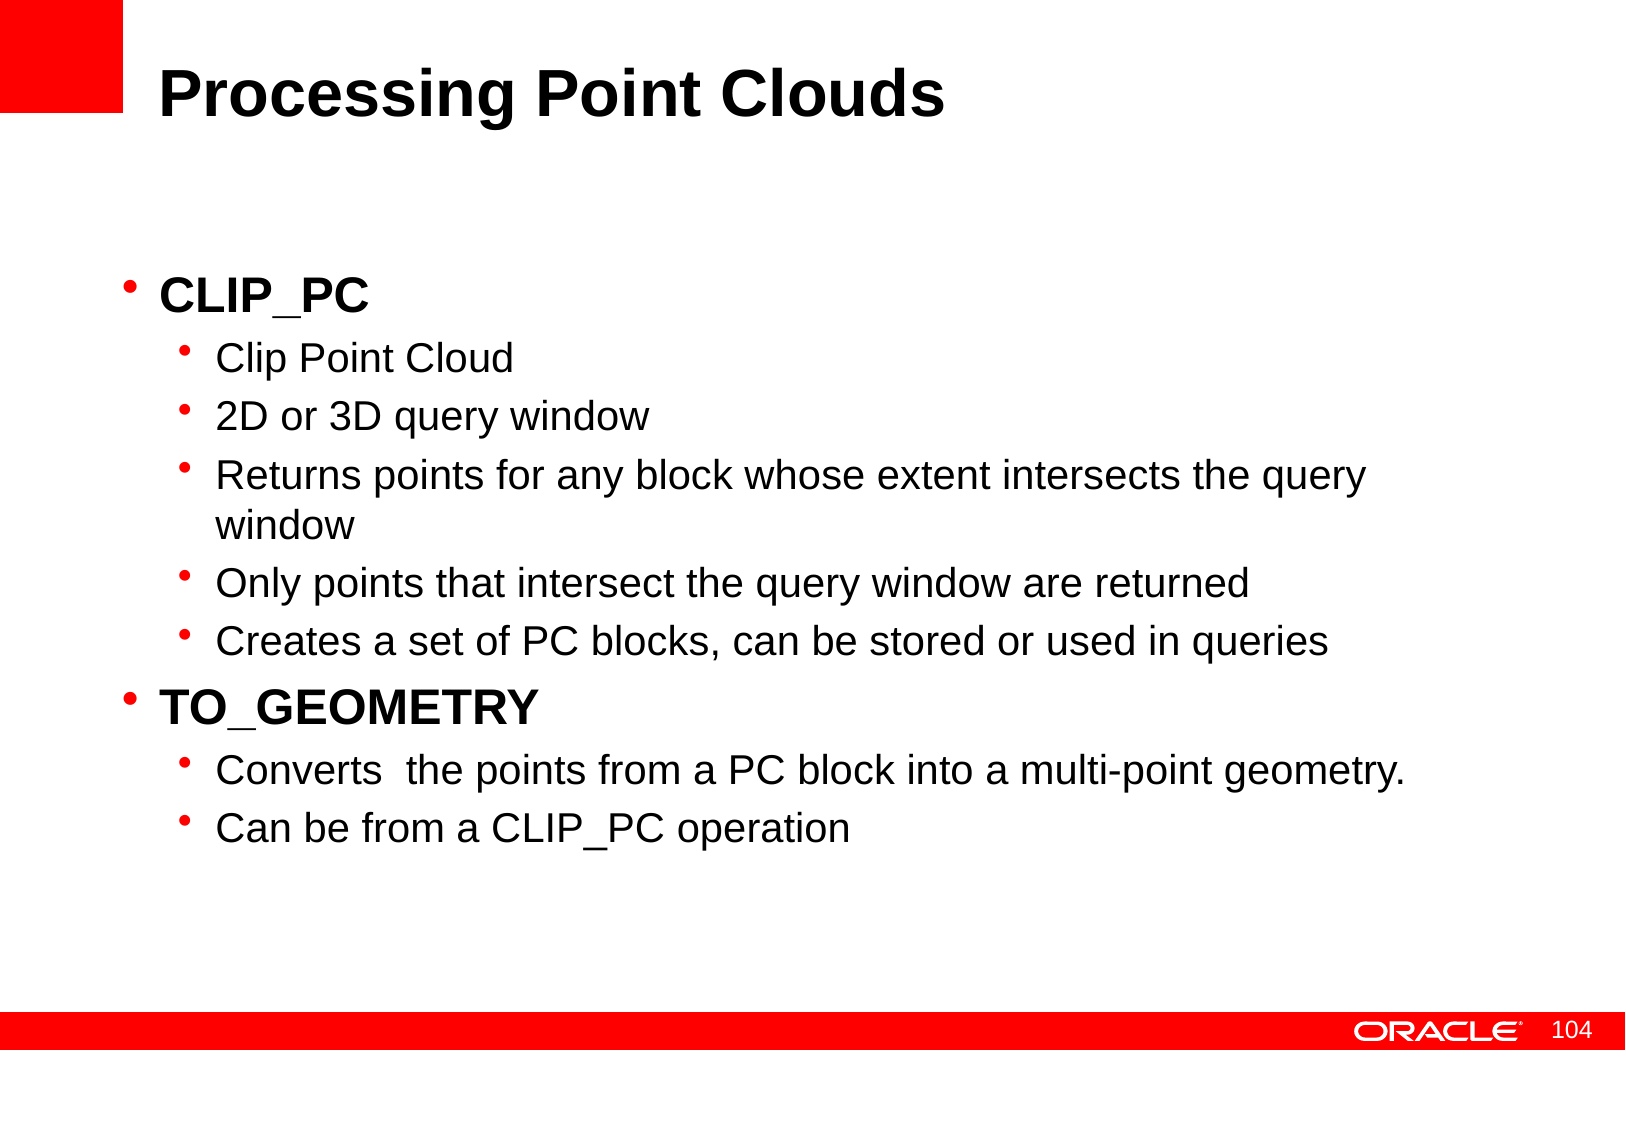

# Processing Point Clouds
CLIP_PC
Clip Point Cloud
2D or 3D query window
Returns points for any block whose extent intersects the query window
Only points that intersect the query window are returned
Creates a set of PC blocks, can be stored or used in queries
TO_GEOMETRY
Converts  the points from a PC block into a multi-point geometry.
Can be from a CLIP_PC operation